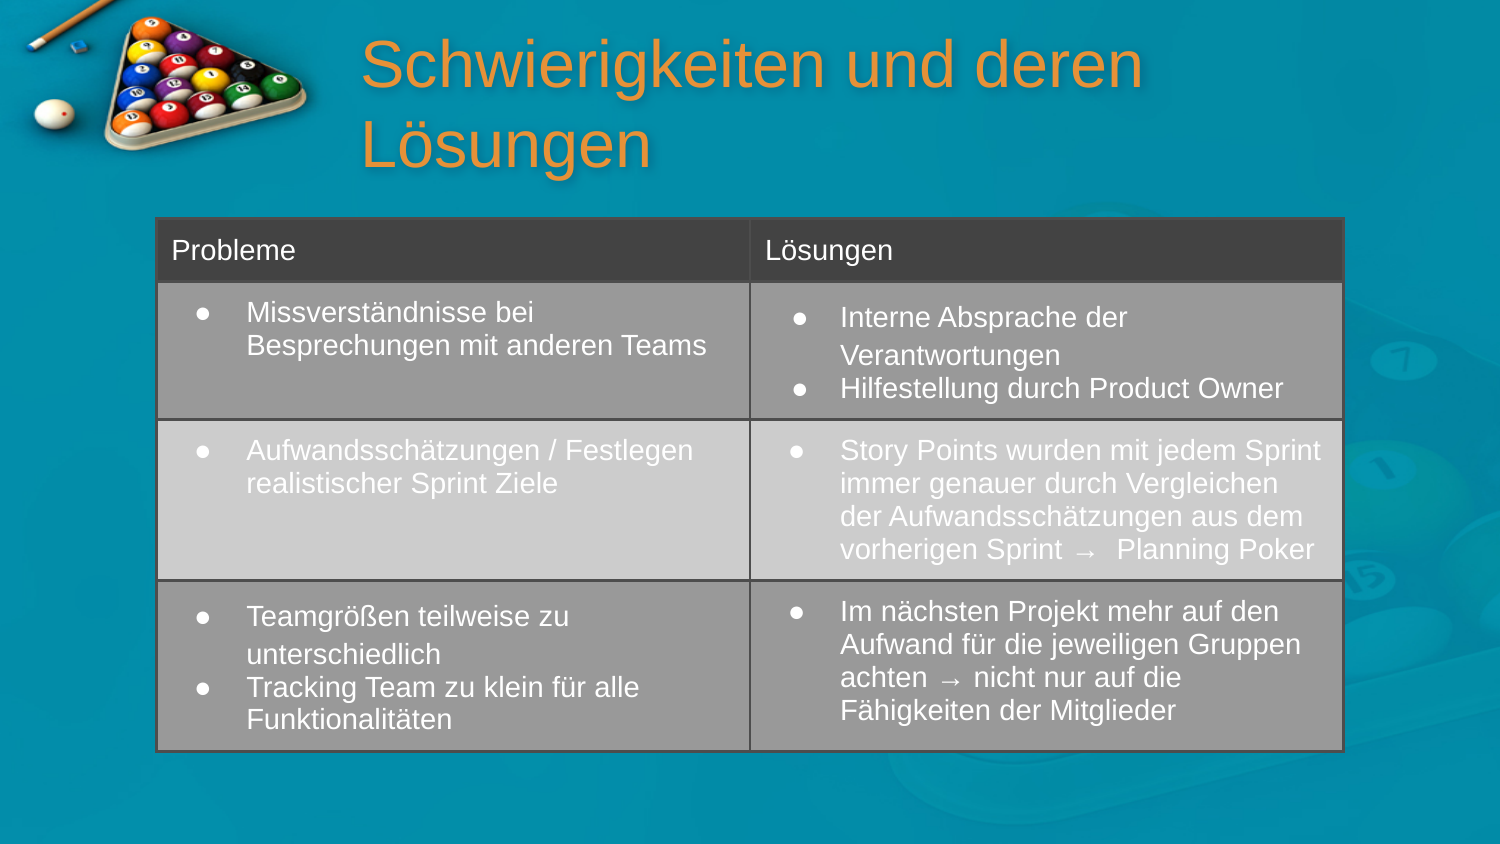

# Schwierigkeiten und deren Lösungen
| Probleme | Lösungen |
| --- | --- |
| Missverständnisse bei Besprechungen mit anderen Teams | Interne Absprache der Verantwortungen Hilfestellung durch Product Owner |
| Aufwandsschätzungen / Festlegen realistischer Sprint Ziele | Story Points wurden mit jedem Sprint immer genauer durch Vergleichen der Aufwandsschätzungen aus dem vorherigen Sprint → Planning Poker |
| Teamgrößen teilweise zu unterschiedlich Tracking Team zu klein für alle Funktionalitäten | Im nächsten Projekt mehr auf den Aufwand für die jeweiligen Gruppen achten → nicht nur auf die Fähigkeiten der Mitglieder |